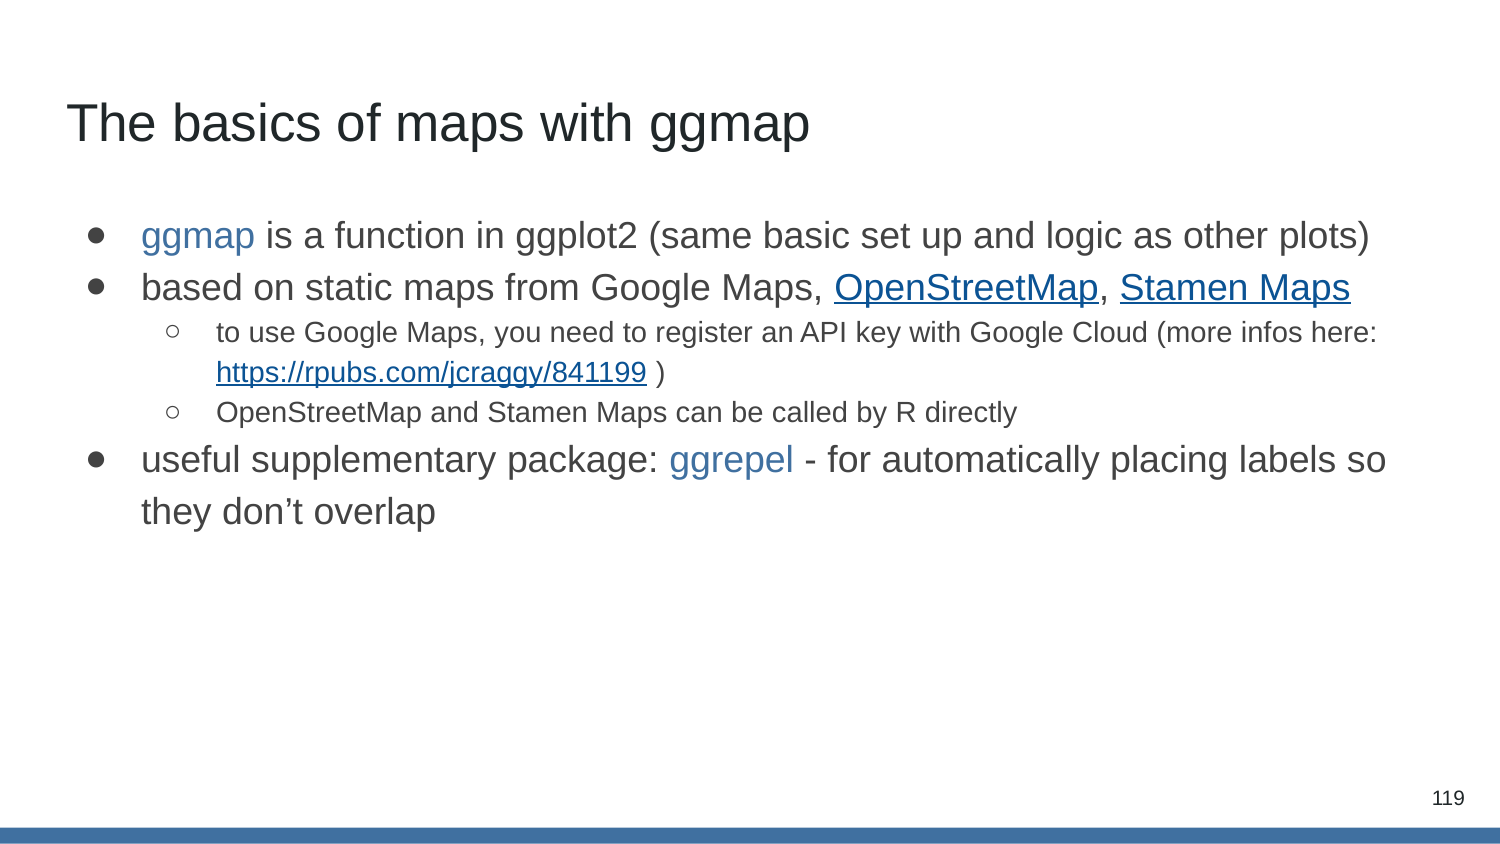

# The basics of maps with ggmap
ggmap is a function in ggplot2 (same basic set up and logic as other plots)
based on static maps from Google Maps, OpenStreetMap, Stamen Maps
to use Google Maps, you need to register an API key with Google Cloud (more infos here: https://rpubs.com/jcraggy/841199 )
OpenStreetMap and Stamen Maps can be called by R directly
useful supplementary package: ggrepel - for automatically placing labels so they don’t overlap

119